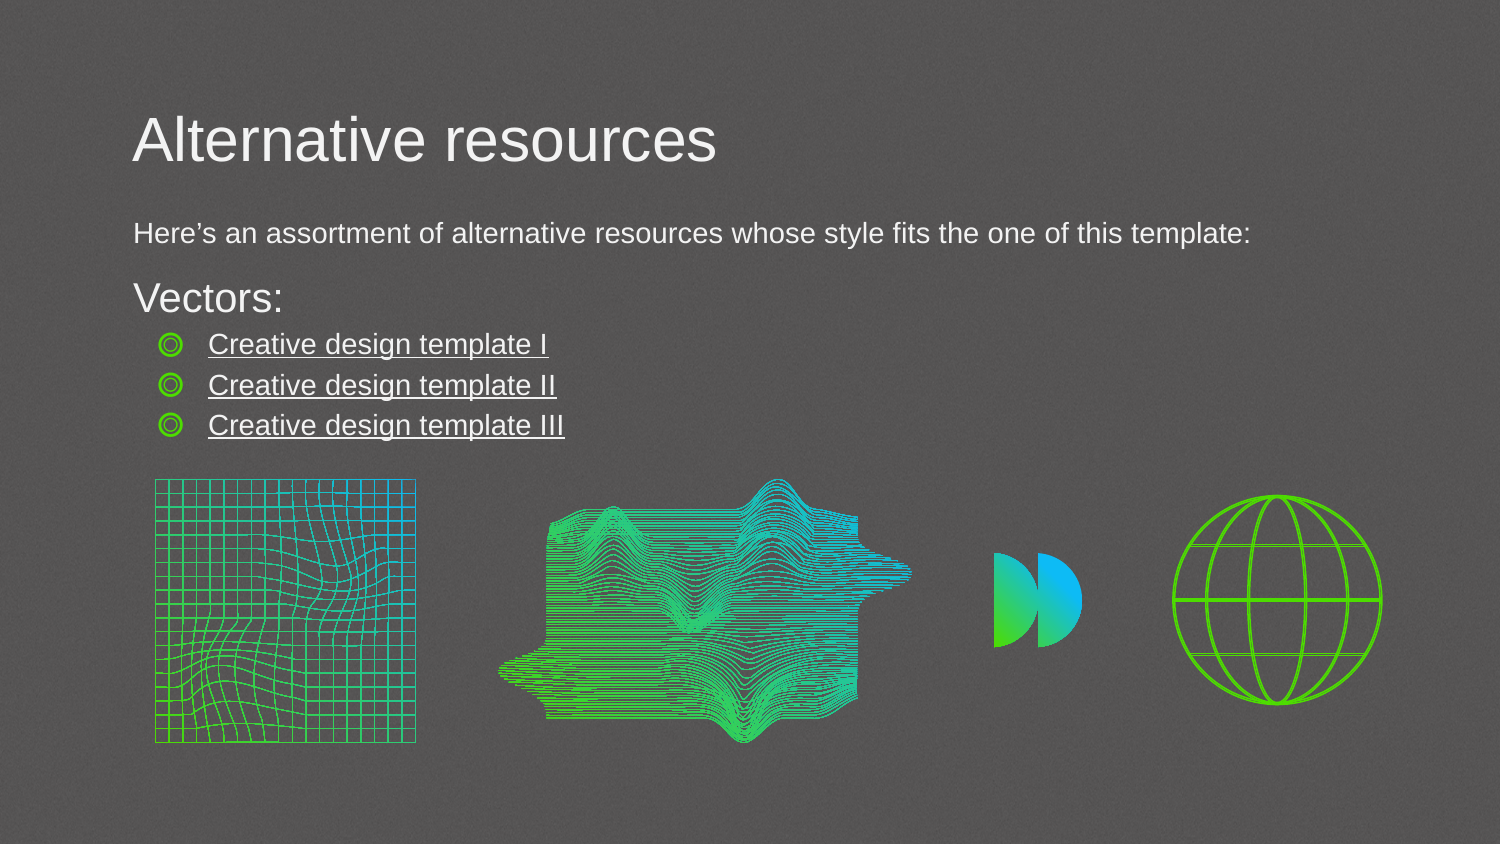

# Alternative resources
Here’s an assortment of alternative resources whose style fits the one of this template:
Vectors:
Creative design template I
Creative design template II
Creative design template III